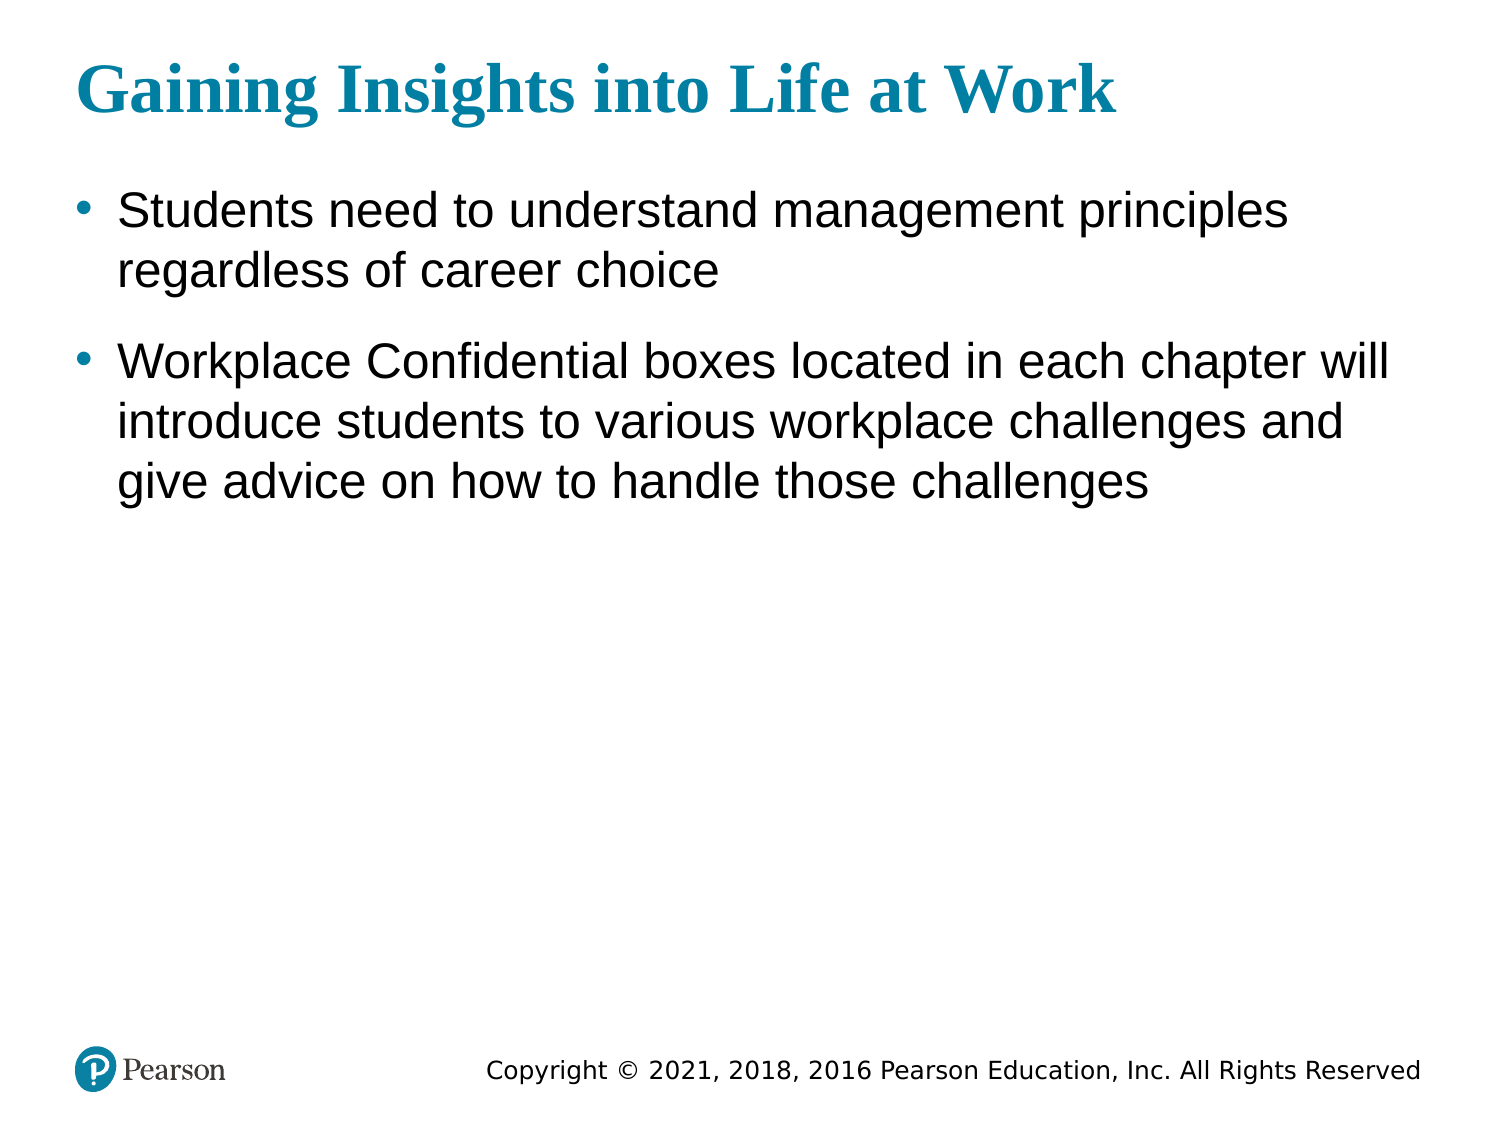

# Gaining Insights into Life at Work
Students need to understand management principles regardless of career choice
Workplace Confidential boxes located in each chapter will introduce students to various workplace challenges and give advice on how to handle those challenges